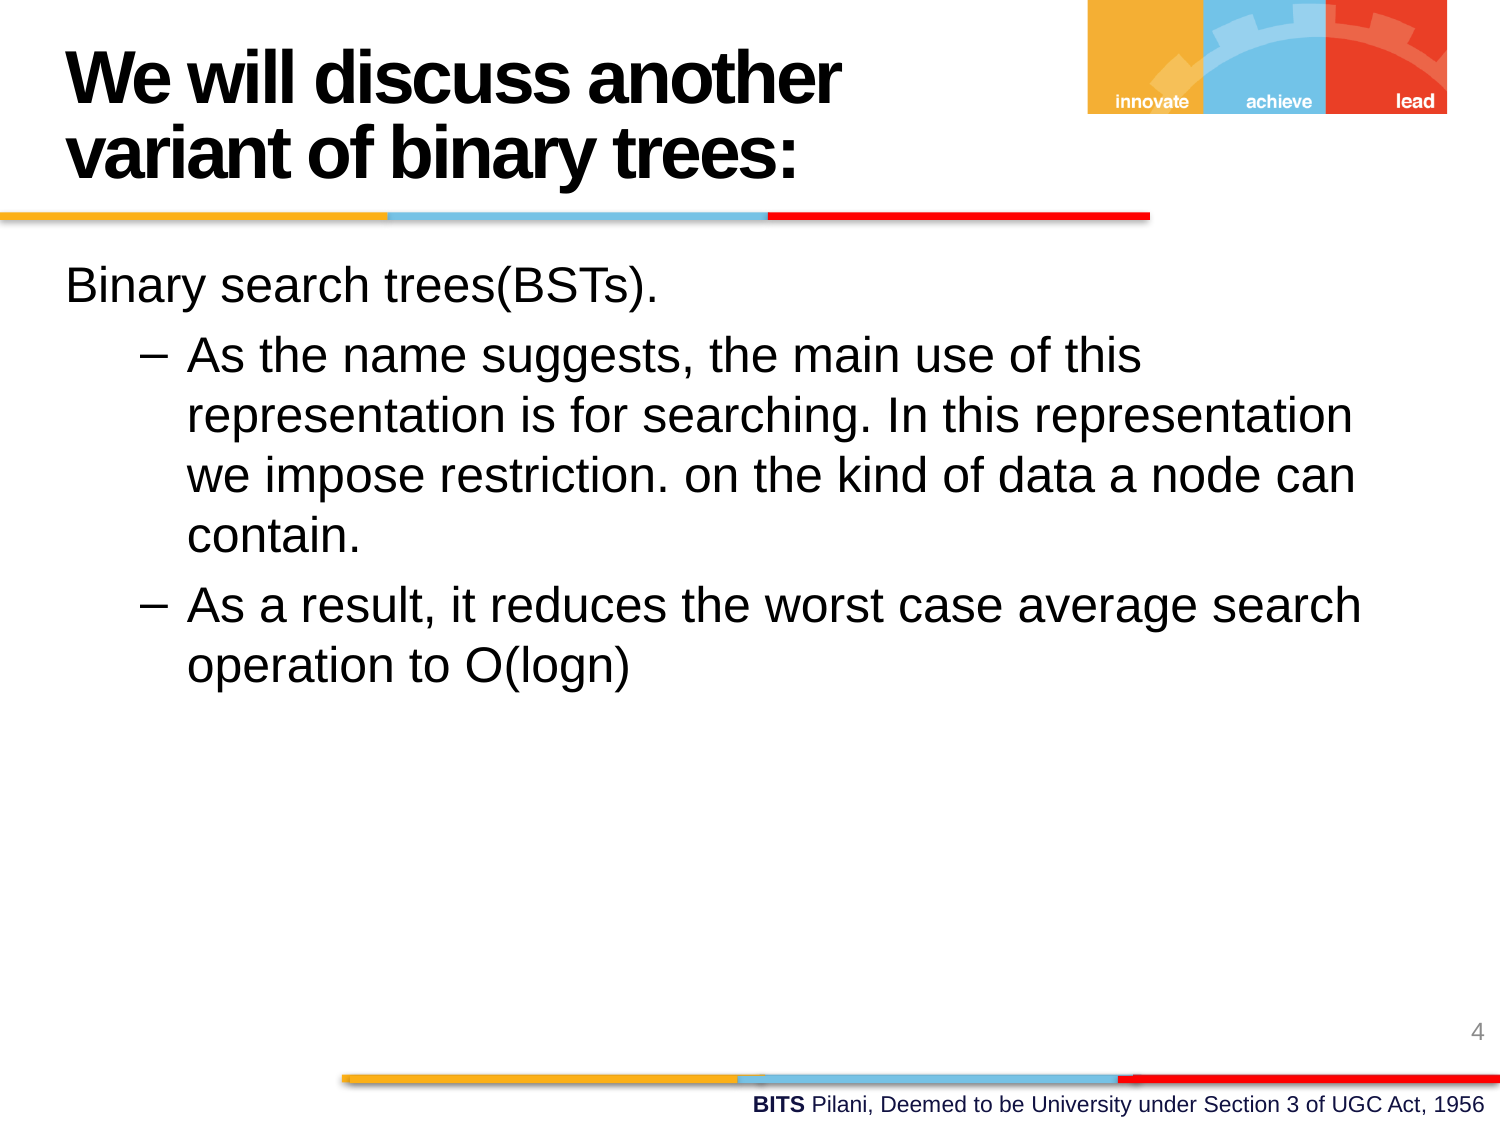

We will discuss another variant of binary trees:
Binary search trees(BSTs).
As the name suggests, the main use of this representation is for searching. In this representation we impose restriction. on the kind of data a node can contain.
As a result, it reduces the worst case average search operation to O(logn)

4